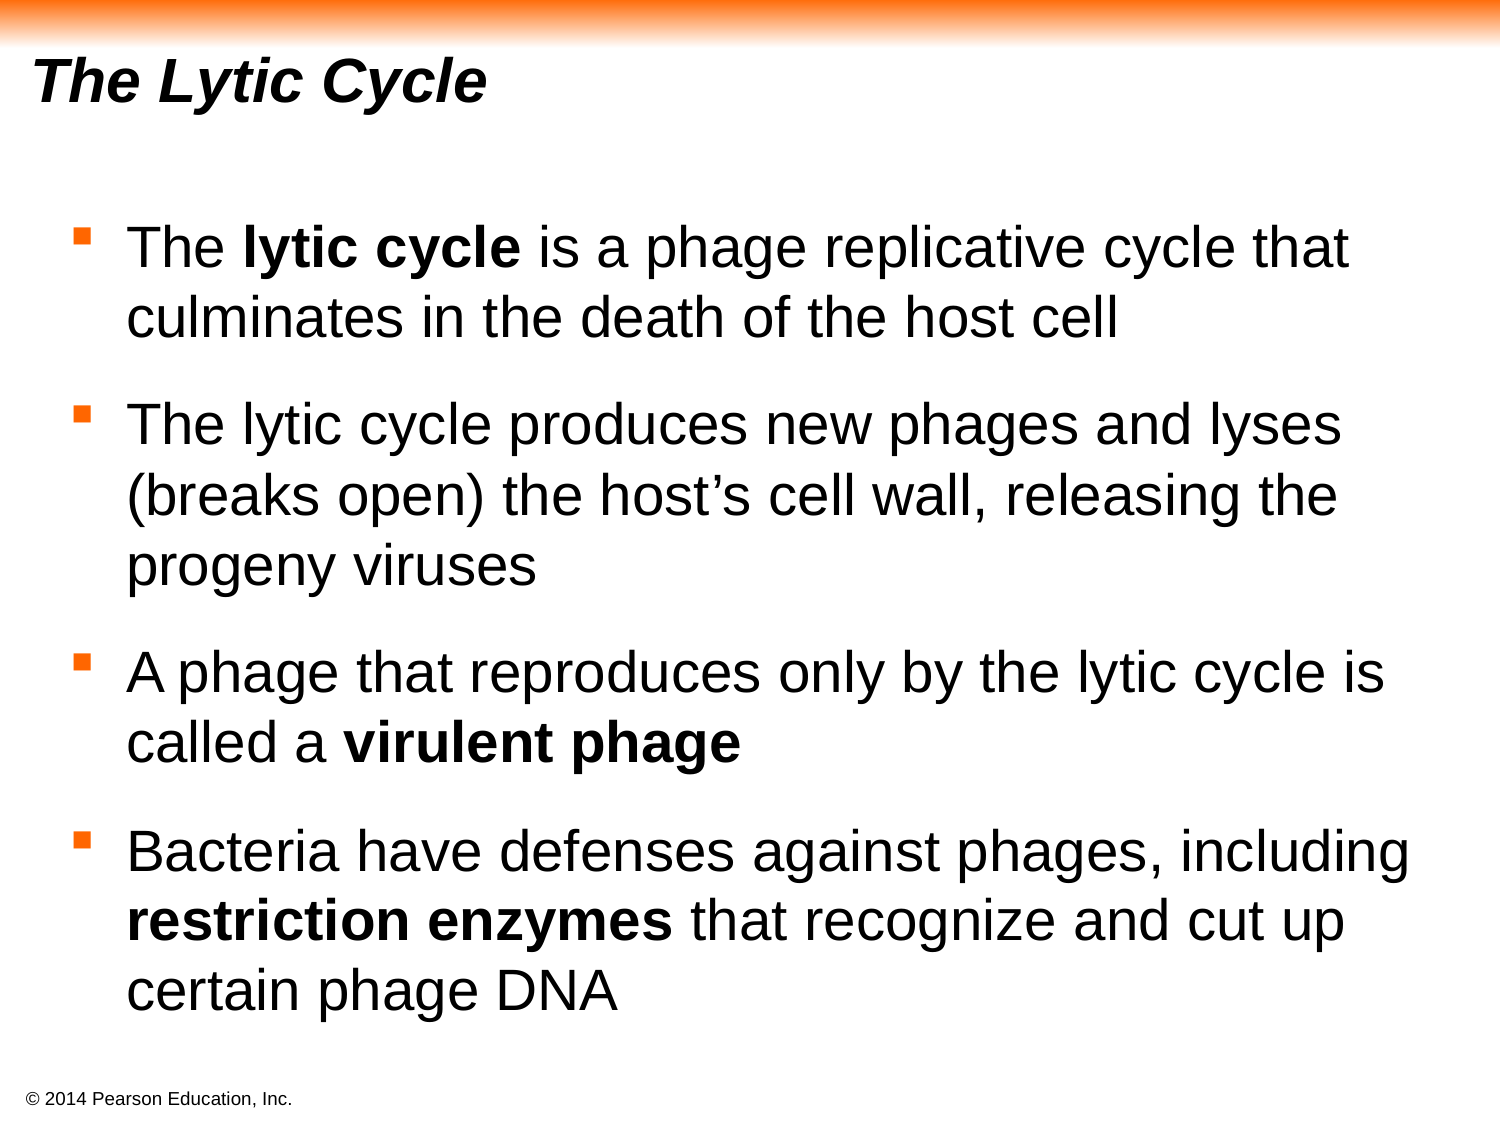

# The Lytic Cycle
The lytic cycle is a phage replicative cycle that culminates in the death of the host cell
The lytic cycle produces new phages and lyses (breaks open) the host’s cell wall, releasing the progeny viruses
A phage that reproduces only by the lytic cycle is called a virulent phage
Bacteria have defenses against phages, including restriction enzymes that recognize and cut up certain phage DNA